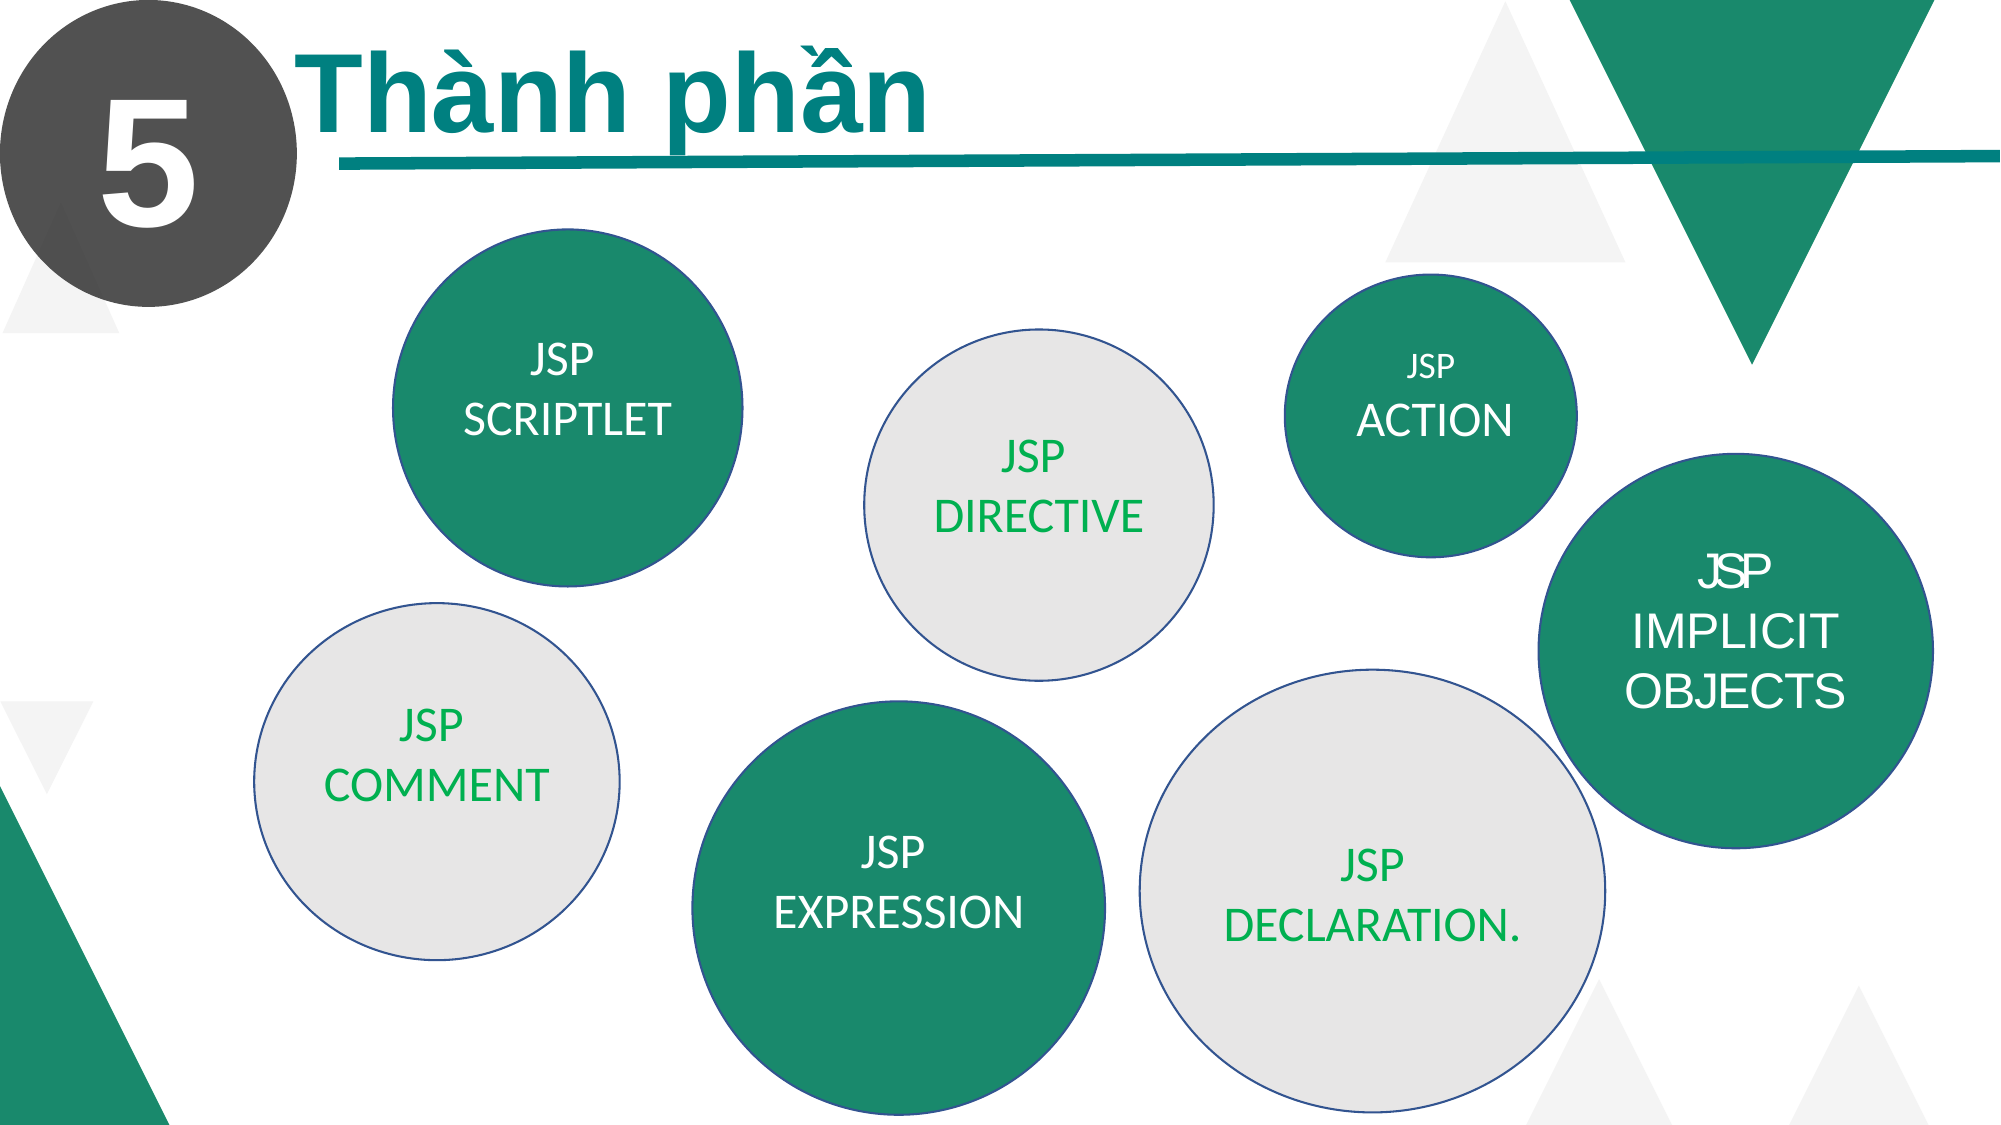

5

Thành phần

JSP
SCRIPTLET

JSP
 ACTION

JSP
DIRECTIVE

JSP IMPLICIT OBJECTS

JSP
COMMENT

JSP DECLARATION.

JSP
EXPRESSION